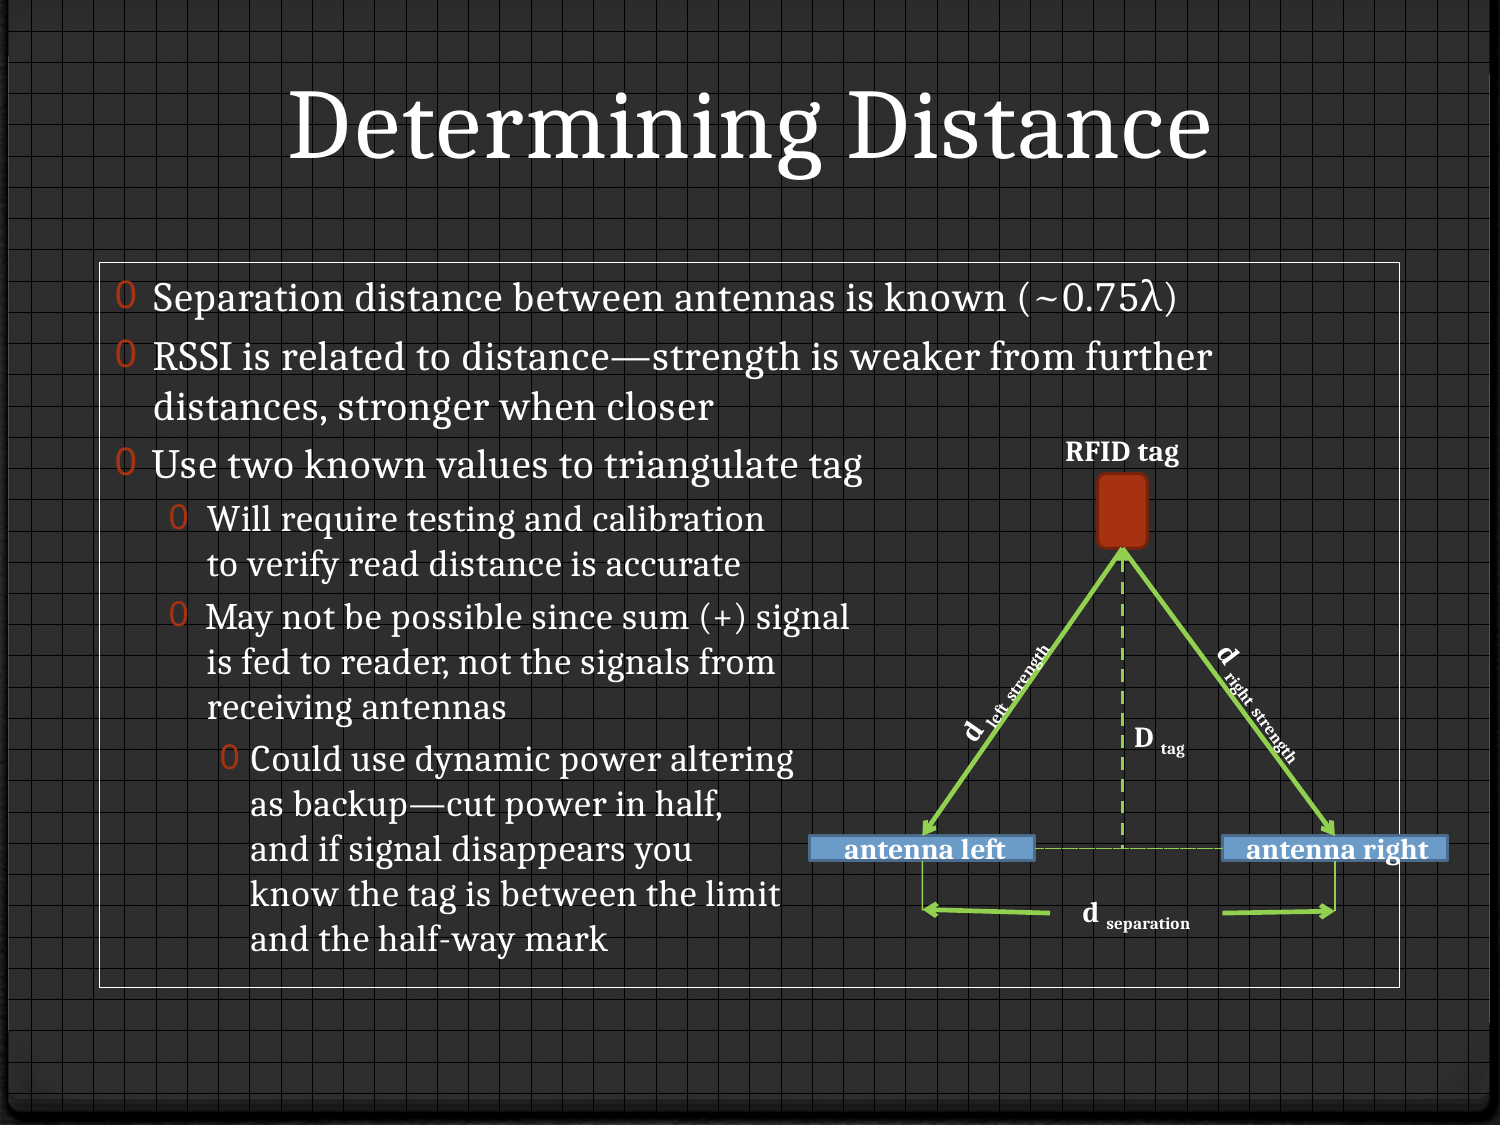

# Determining Distance
Separation distance between antennas is known (~0.75λ)
RSSI is related to distance—strength is weaker from further distances, stronger when closer
Use two known values to triangulate tag
Will require testing and calibration
to verify read distance is accurate
May not be possible since sum (+) signal
is fed to reader, not the signals from
receiving antennas
Could use dynamic power altering
as backup—cut power in half,
and if signal disappears you
know the tag is between the limit
and the half-way mark

RFID tag

d left strength
d right strength
D tag
antenna left
antenna right

d separation